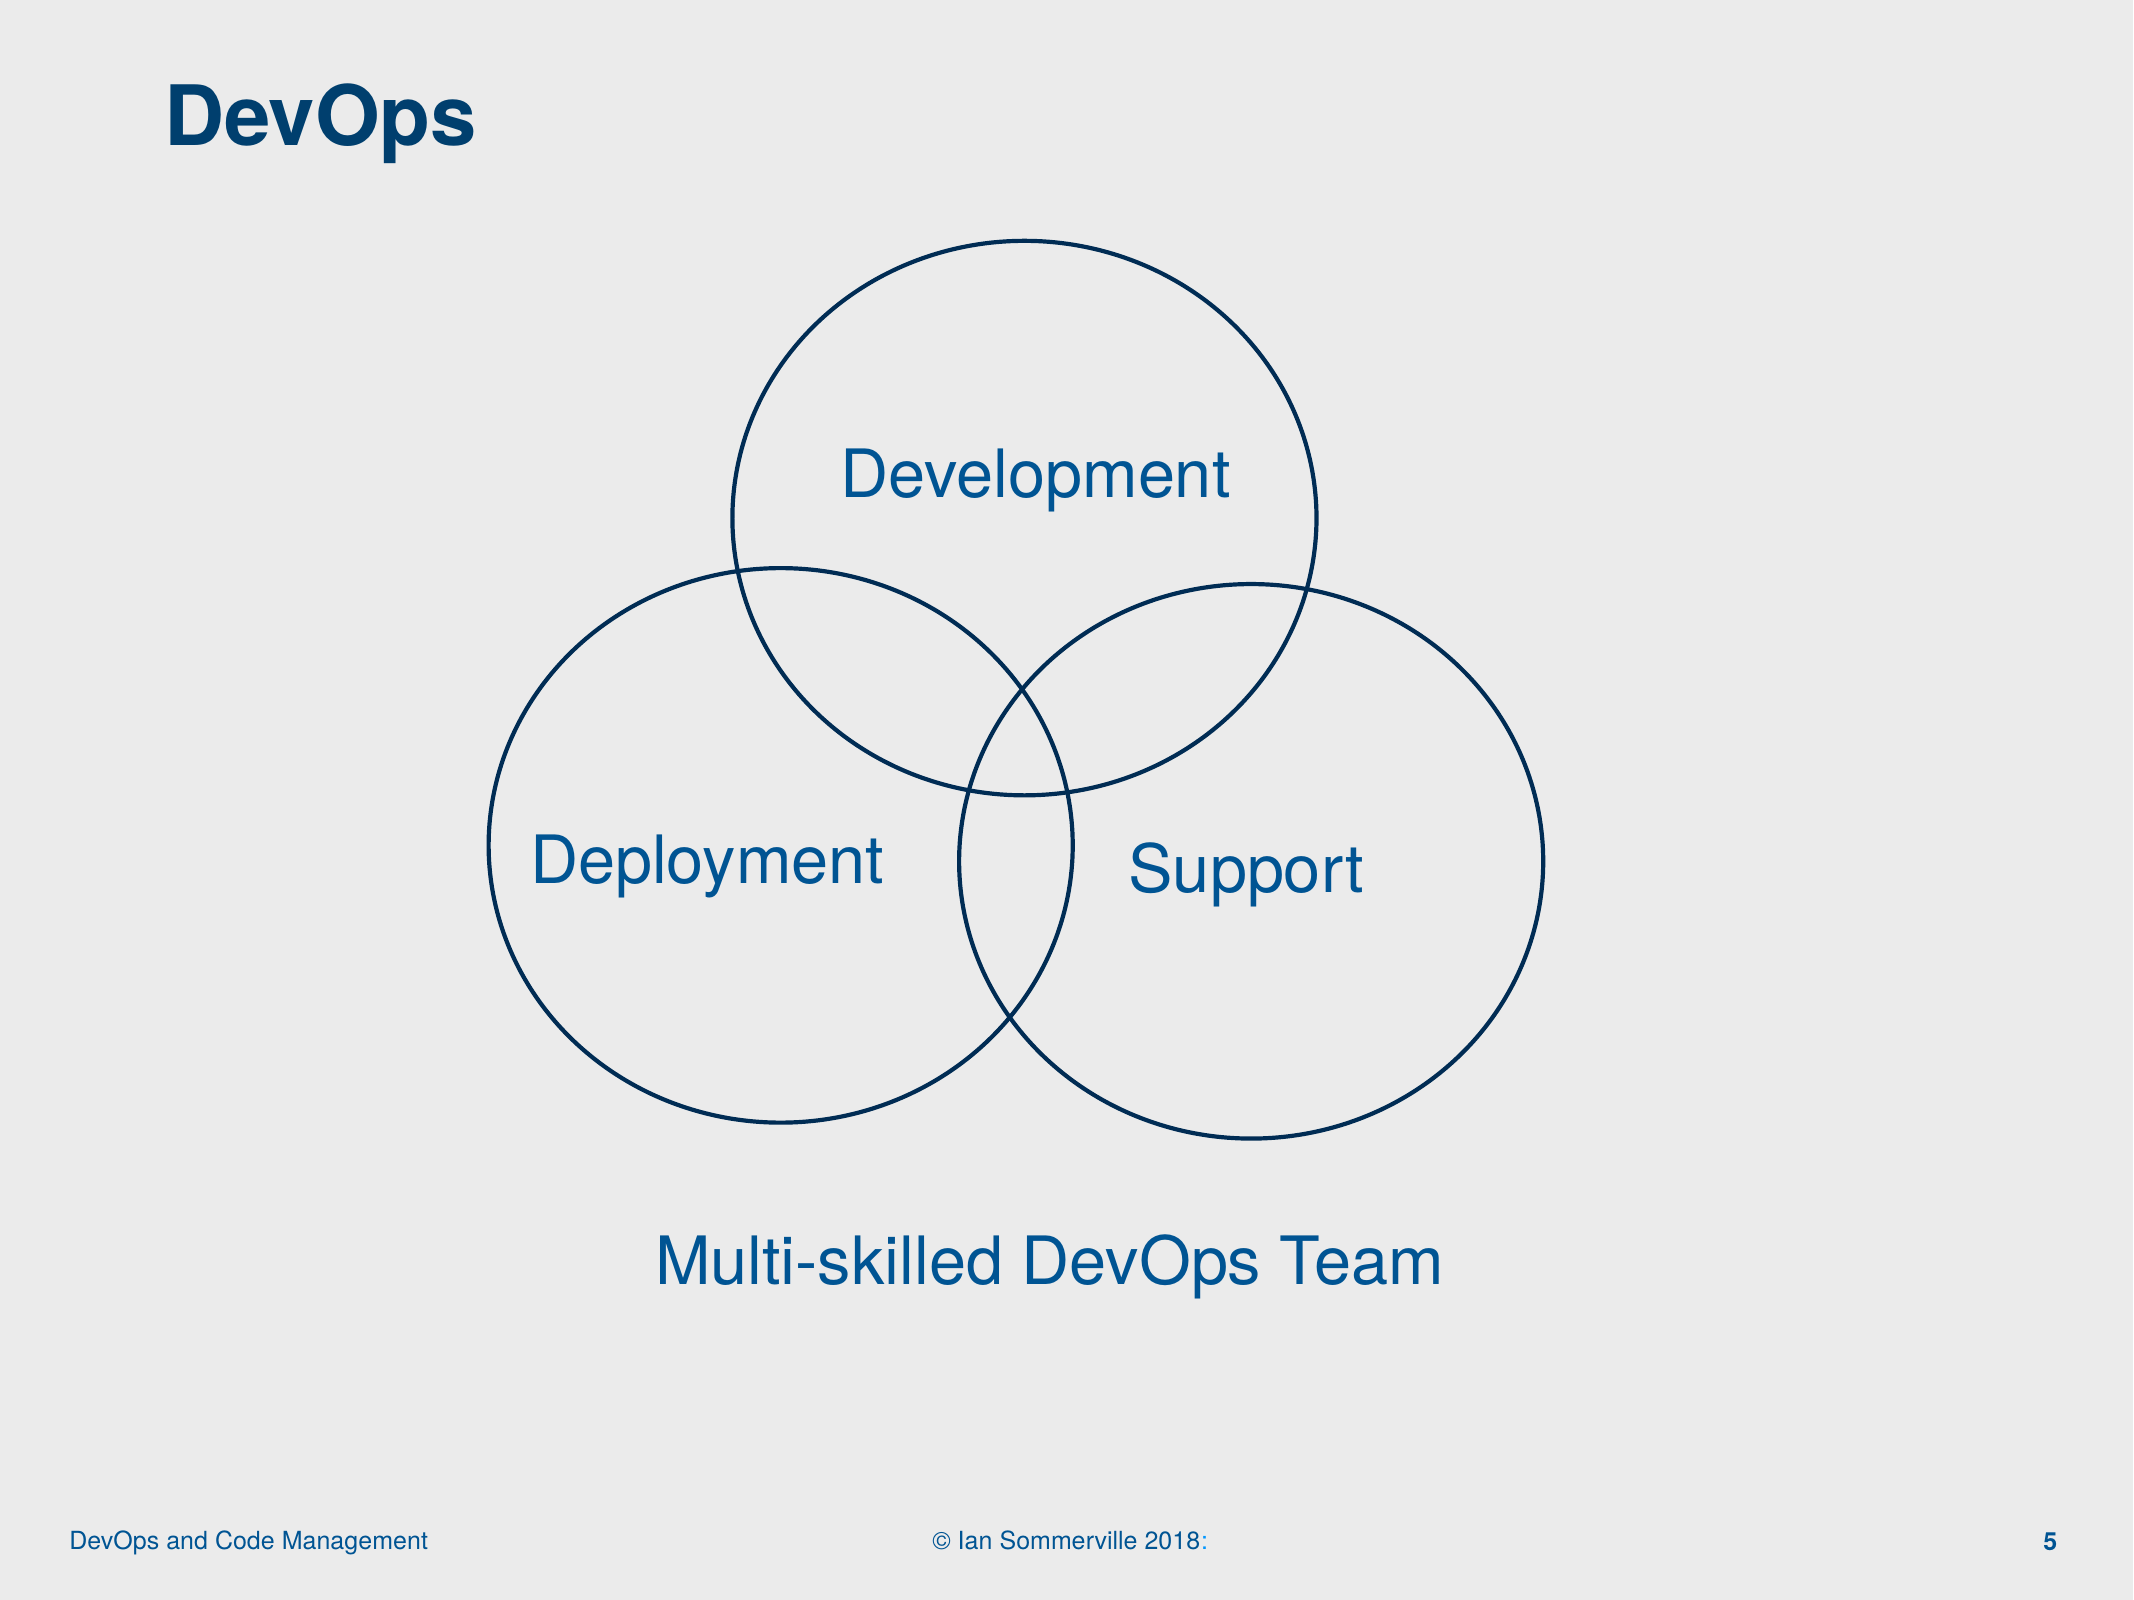

# DevOps

Development

Deployment
Support
Multi-skilled DevOps Team
5